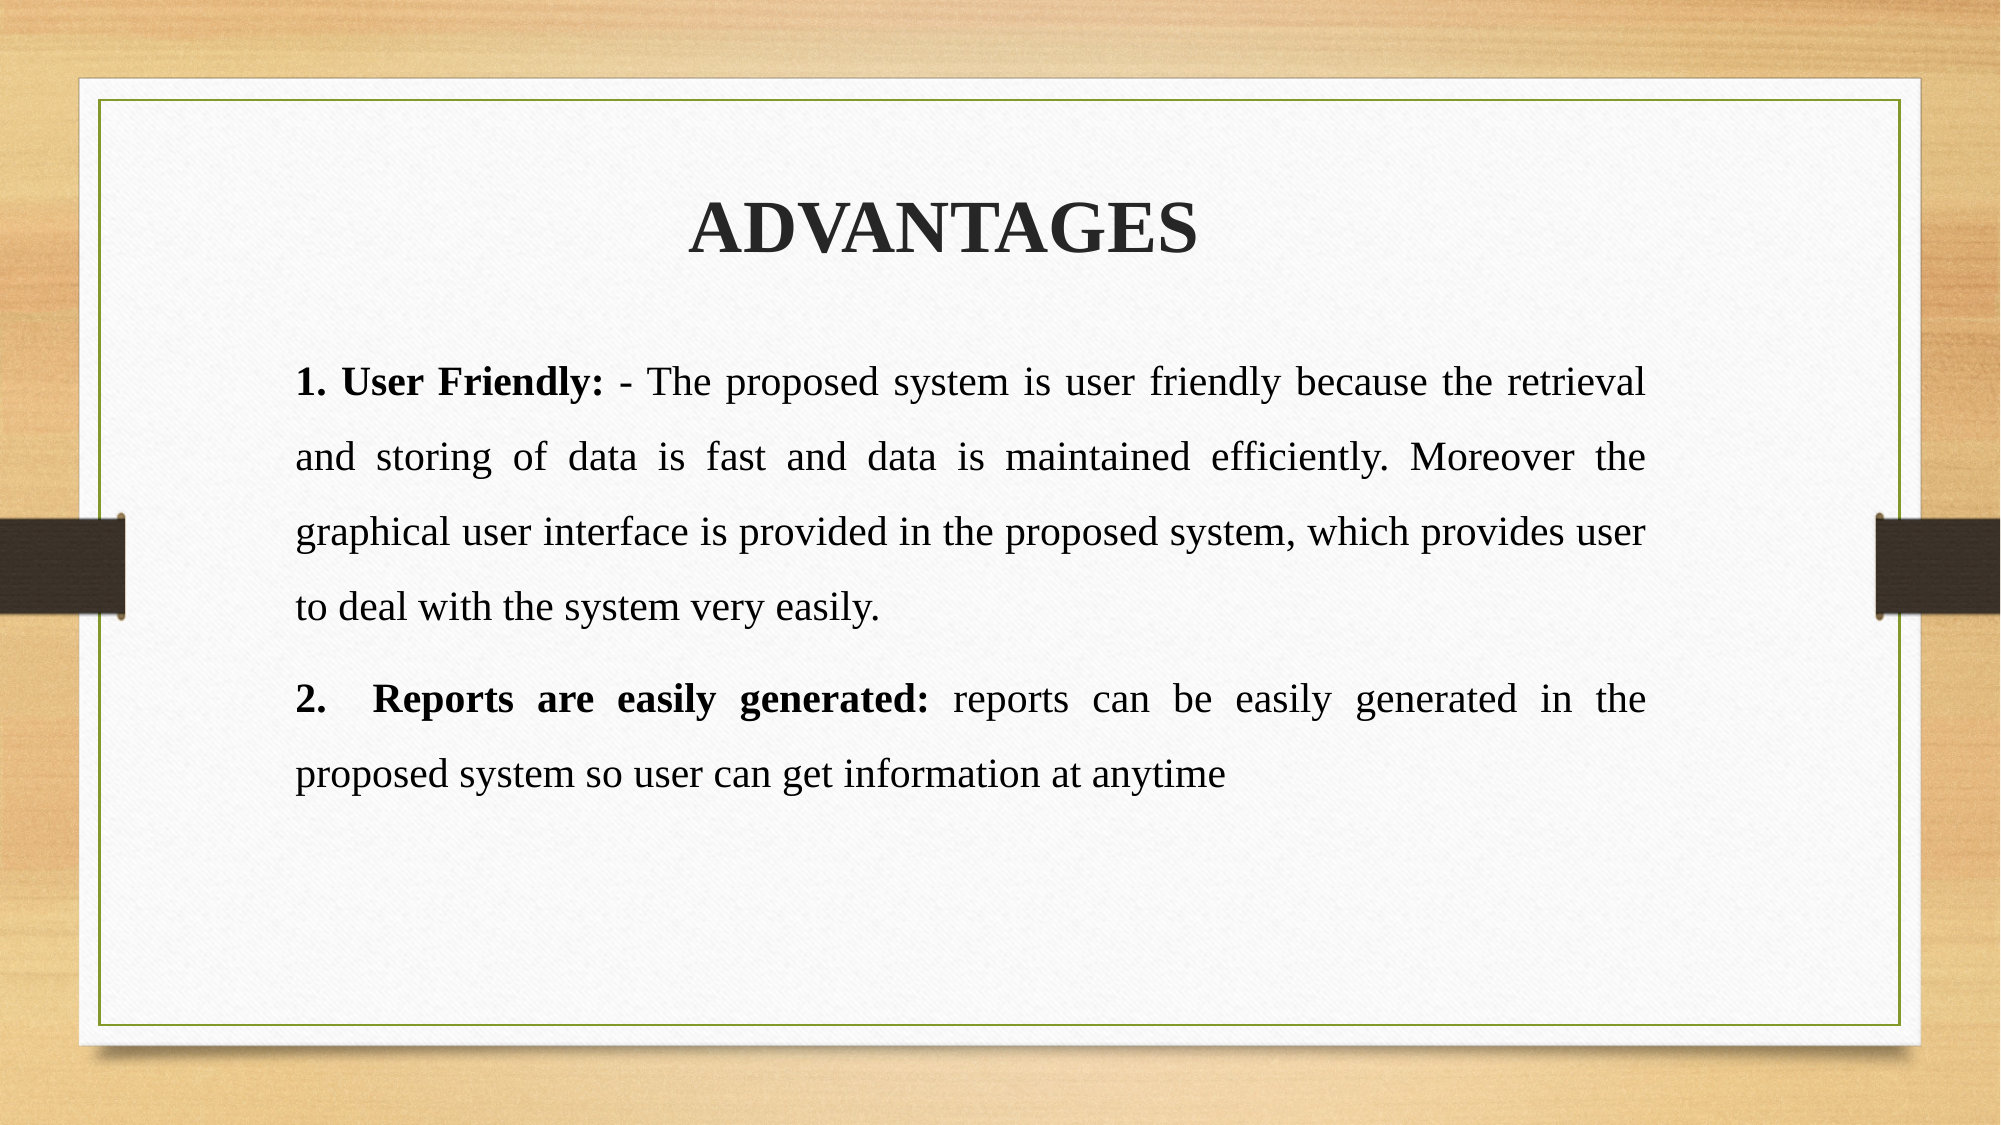

ADVANTAGES
1. User Friendly: - The proposed system is user friendly because the retrieval and storing of data is fast and data is maintained efficiently. Moreover the graphical user interface is provided in the proposed system, which provides user to deal with the system very easily.
2.  Reports are easily generated: reports can be easily generated in the proposed system so user can get information at anytime